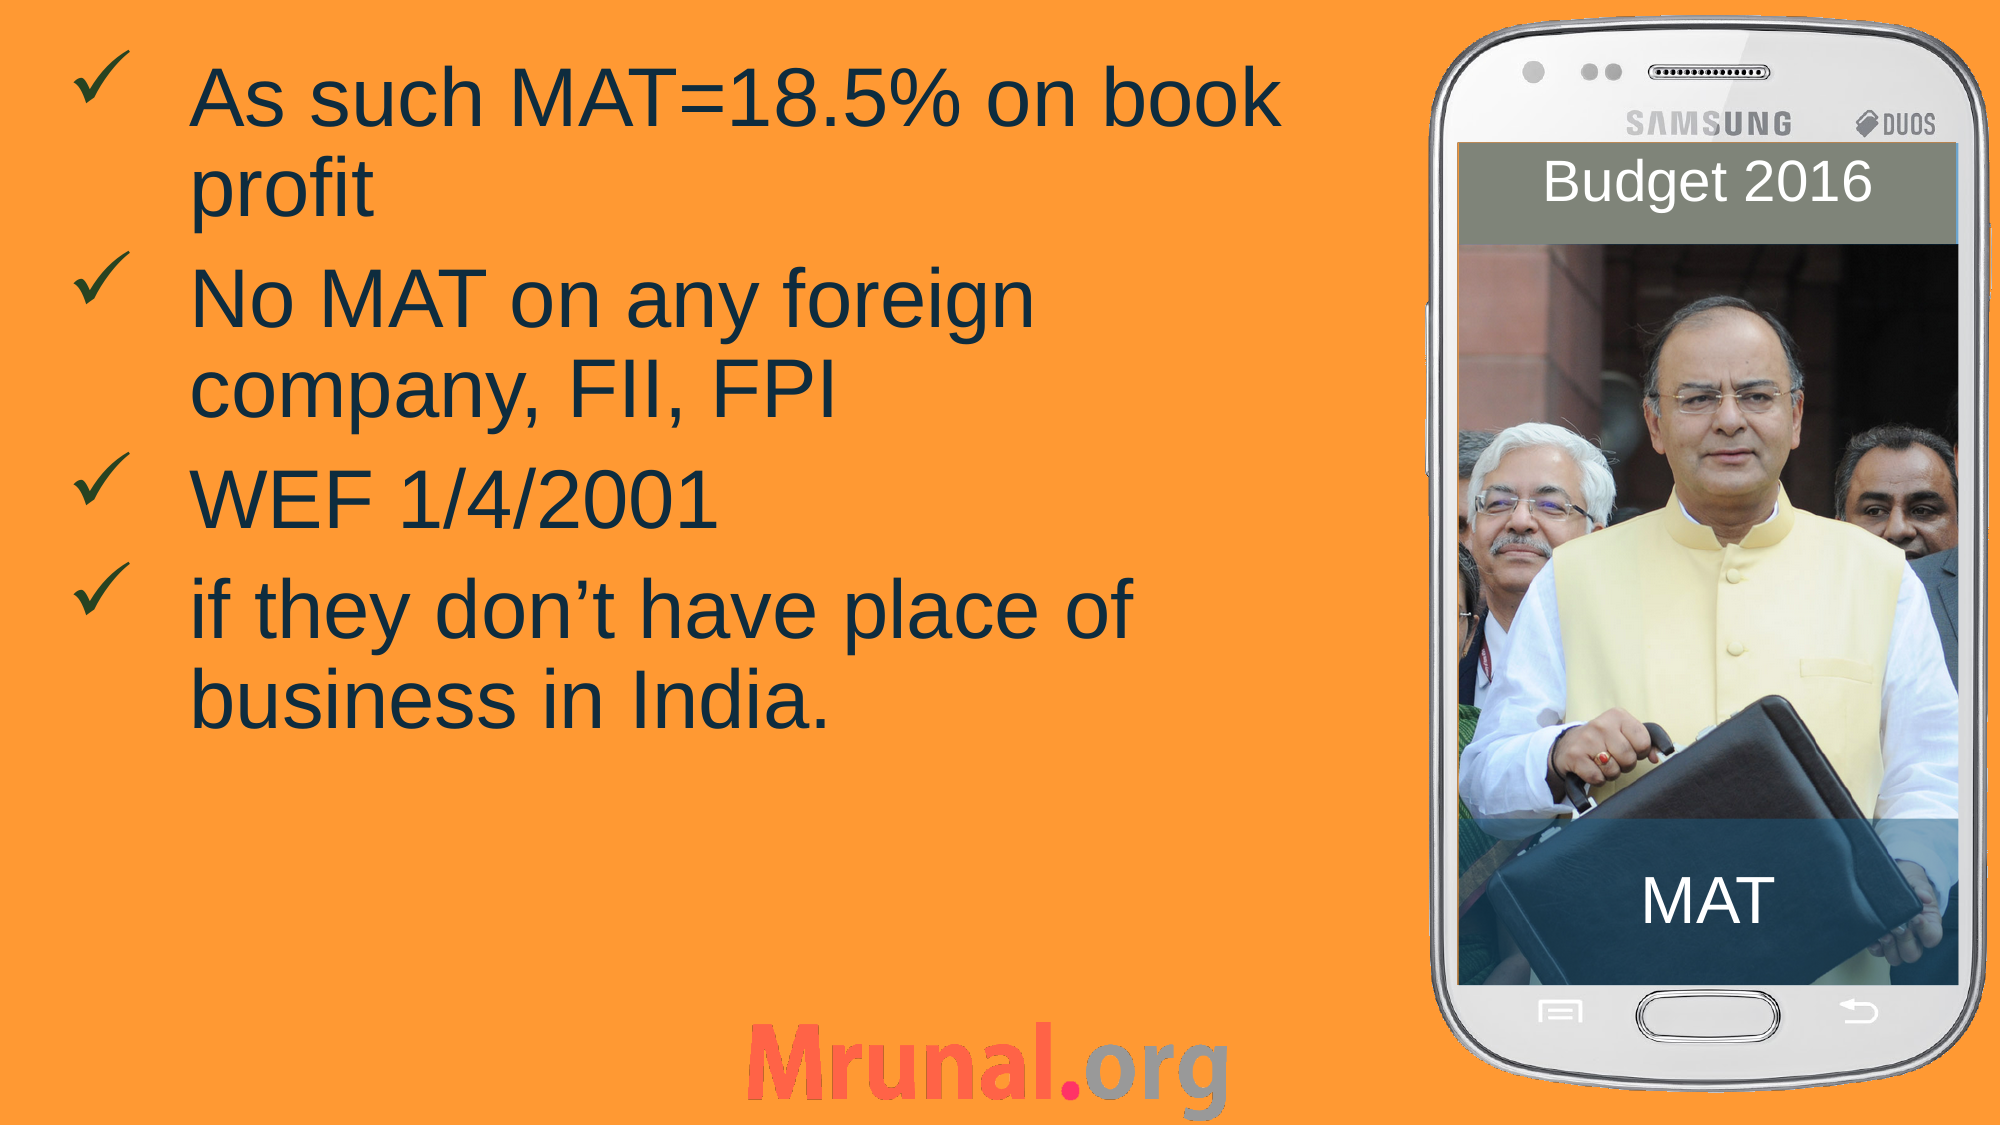

As such MAT=18.5% on book profit
No MAT on any foreign company, FII, FPI
WEF 1/4/2001
if they don’t have place of business in India.
Budget 2016
# MAT